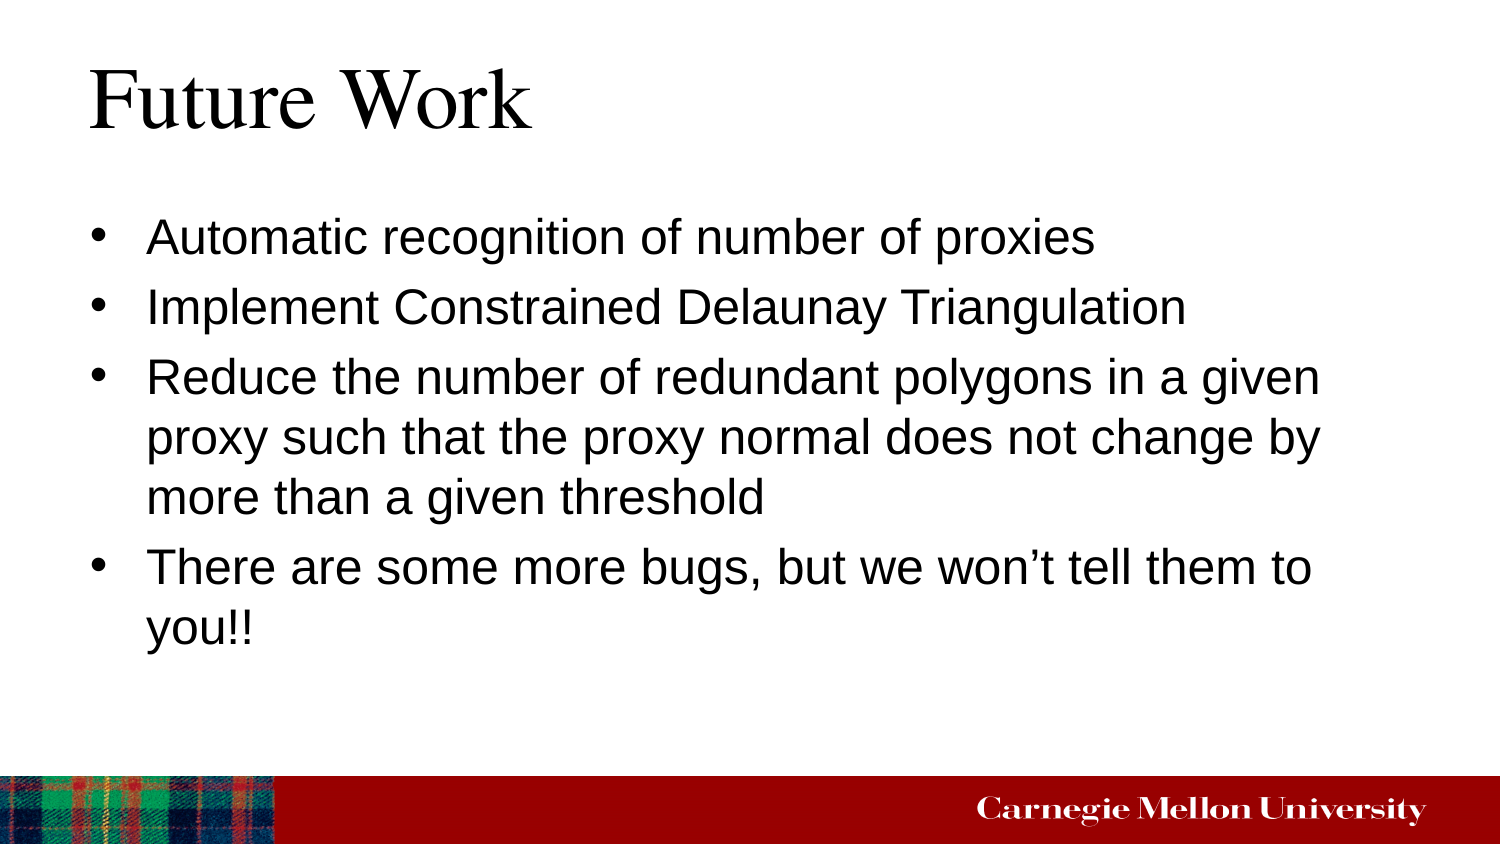

# Future Work
Automatic recognition of number of proxies
Implement Constrained Delaunay Triangulation
Reduce the number of redundant polygons in a given proxy such that the proxy normal does not change by more than a given threshold
There are some more bugs, but we won’t tell them to you!!